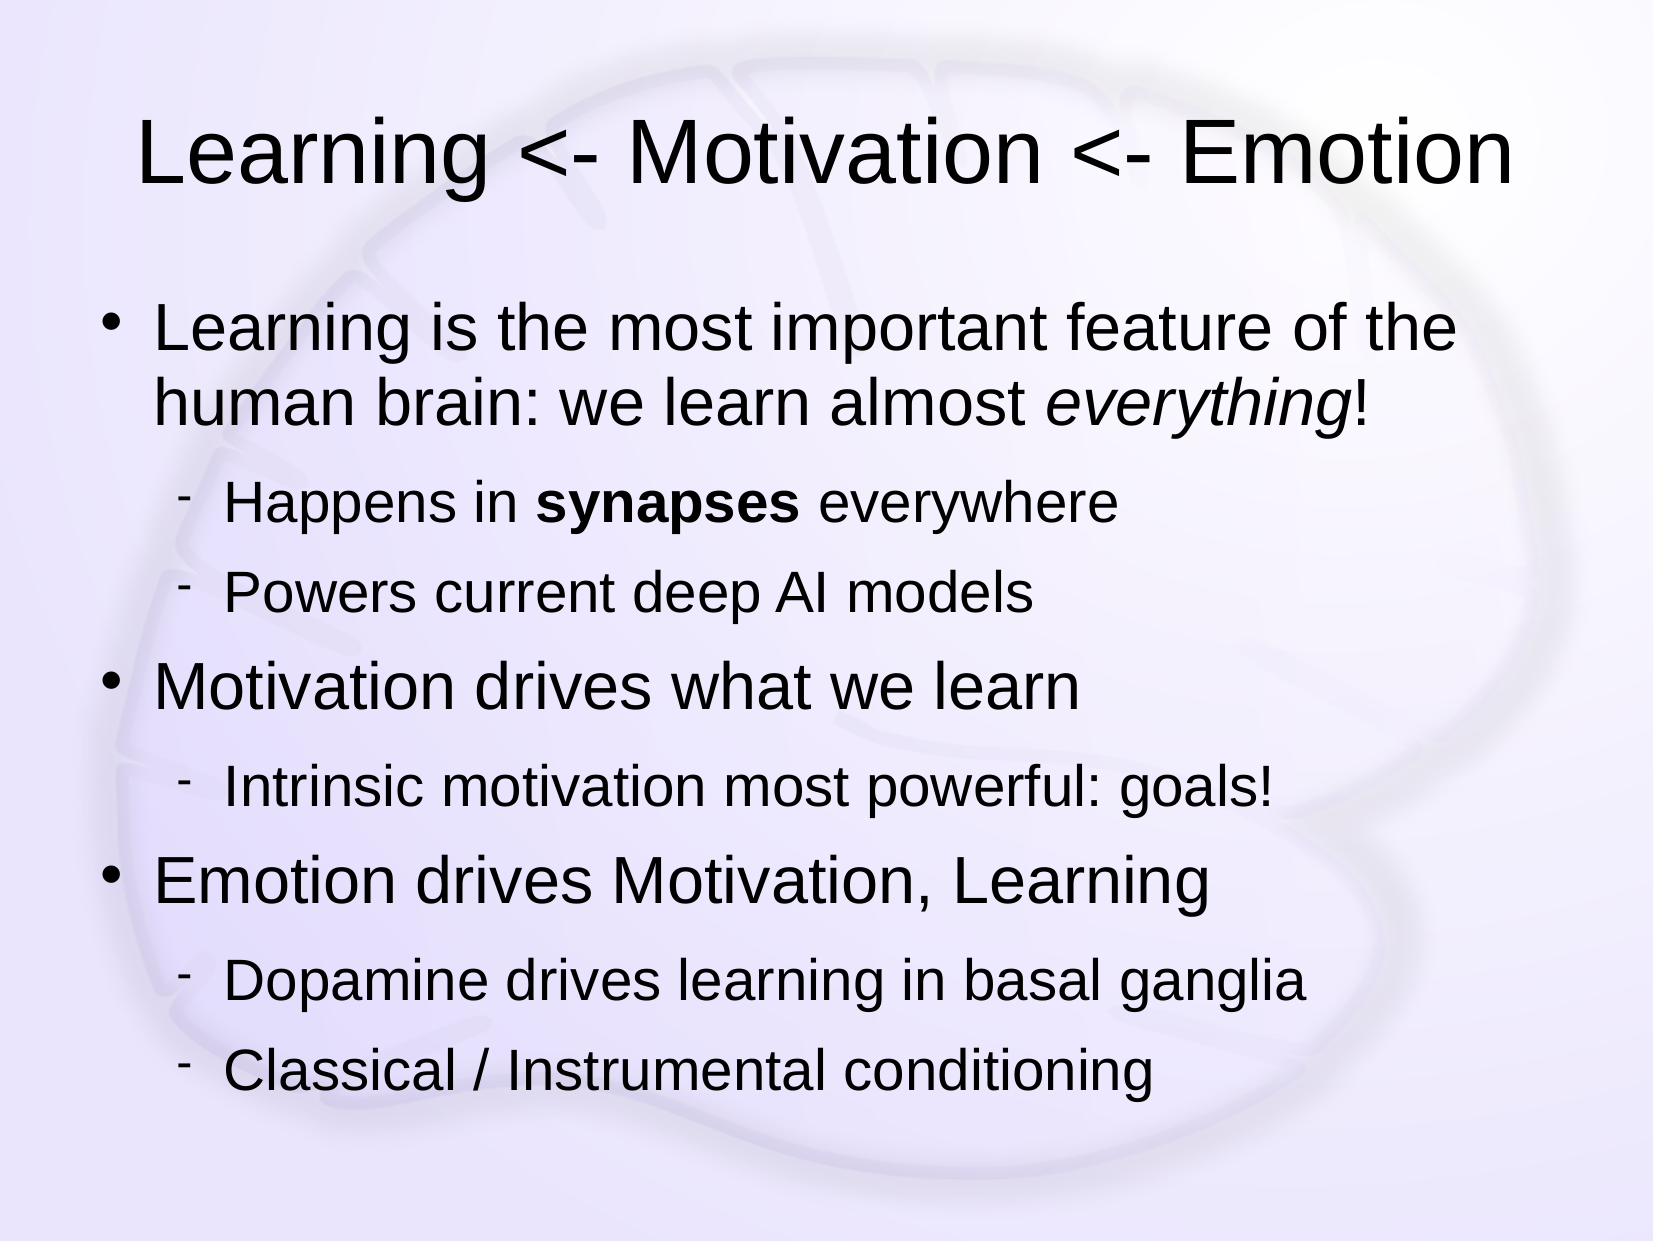

# Learning <- Motivation <- Emotion
Learning is the most important feature of the human brain: we learn almost everything!
Happens in synapses everywhere
Powers current deep AI models
Motivation drives what we learn
Intrinsic motivation most powerful: goals!
Emotion drives Motivation, Learning
Dopamine drives learning in basal ganglia
Classical / Instrumental conditioning